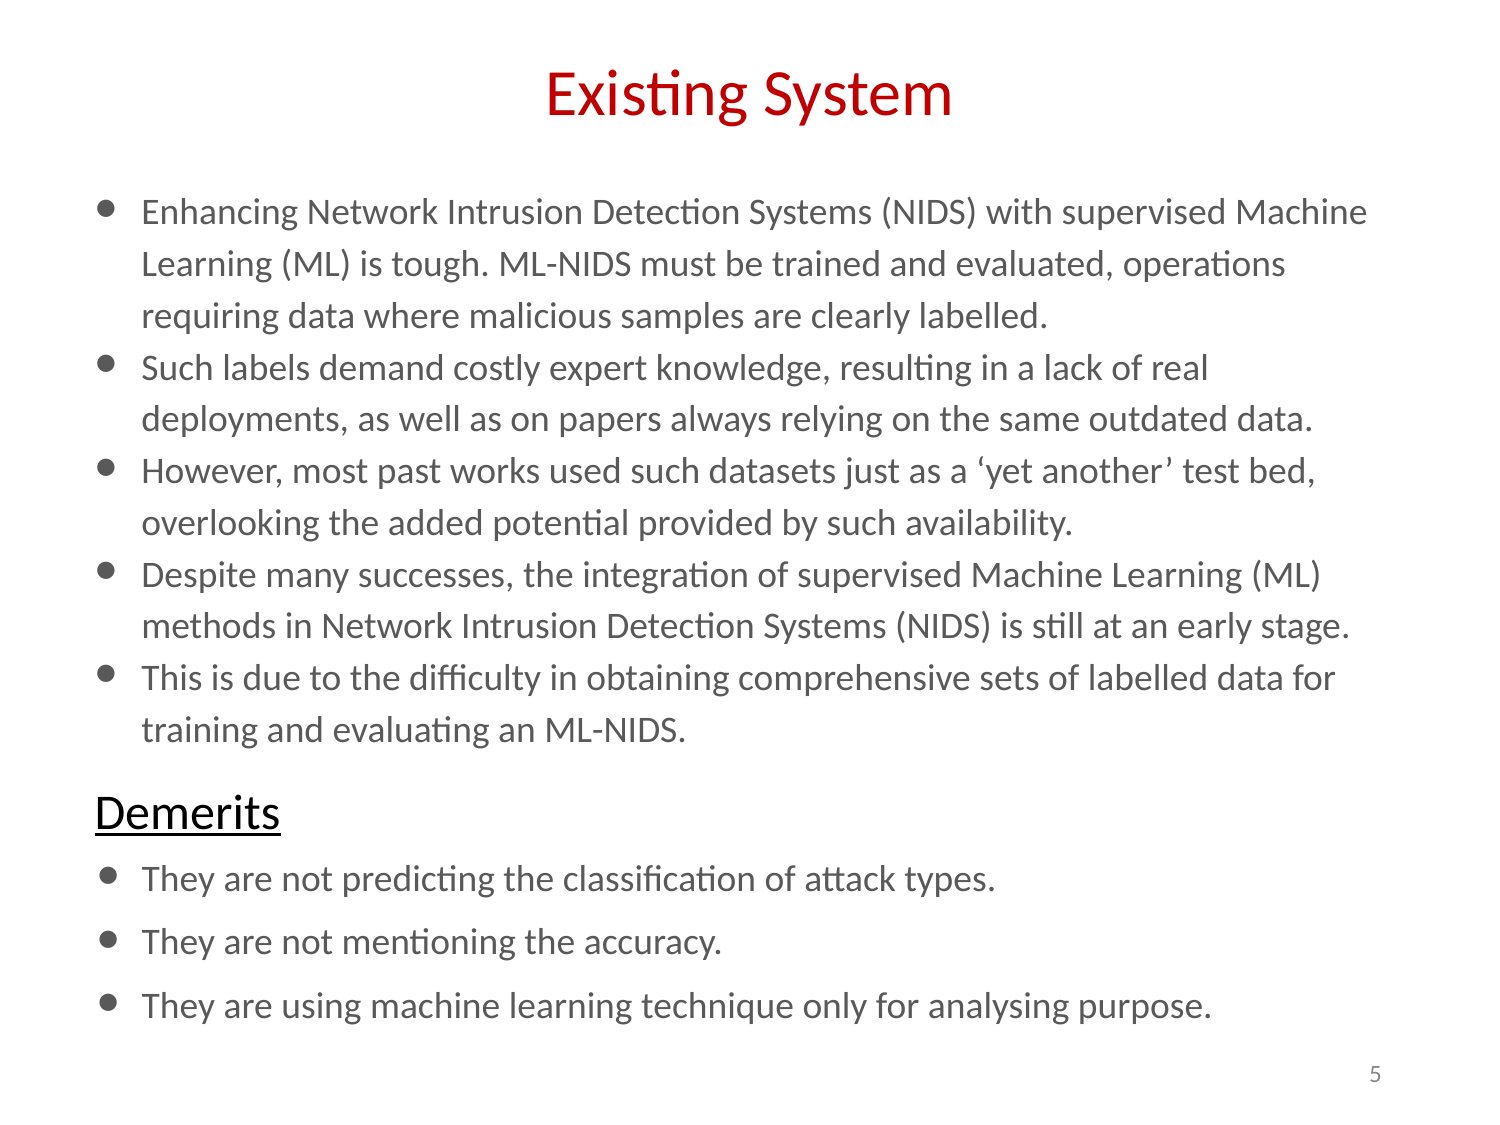

# Existing System
Enhancing Network Intrusion Detection Systems (NIDS) with supervised Machine Learning (ML) is tough. ML-NIDS must be trained and evaluated, operations requiring data where malicious samples are clearly labelled.
Such labels demand costly expert knowledge, resulting in a lack of real deployments, as well as on papers always relying on the same outdated data.
However, most past works used such datasets just as a ‘yet another’ test bed, overlooking the added potential provided by such availability.
Despite many successes, the integration of supervised Machine Learning (ML) methods in Network Intrusion Detection Systems (NIDS) is still at an early stage.
This is due to the difficulty in obtaining comprehensive sets of labelled data for training and evaluating an ML-NIDS.
Demerits
They are not predicting the classification of attack types.
They are not mentioning the accuracy.
They are using machine learning technique only for analysing purpose.
5